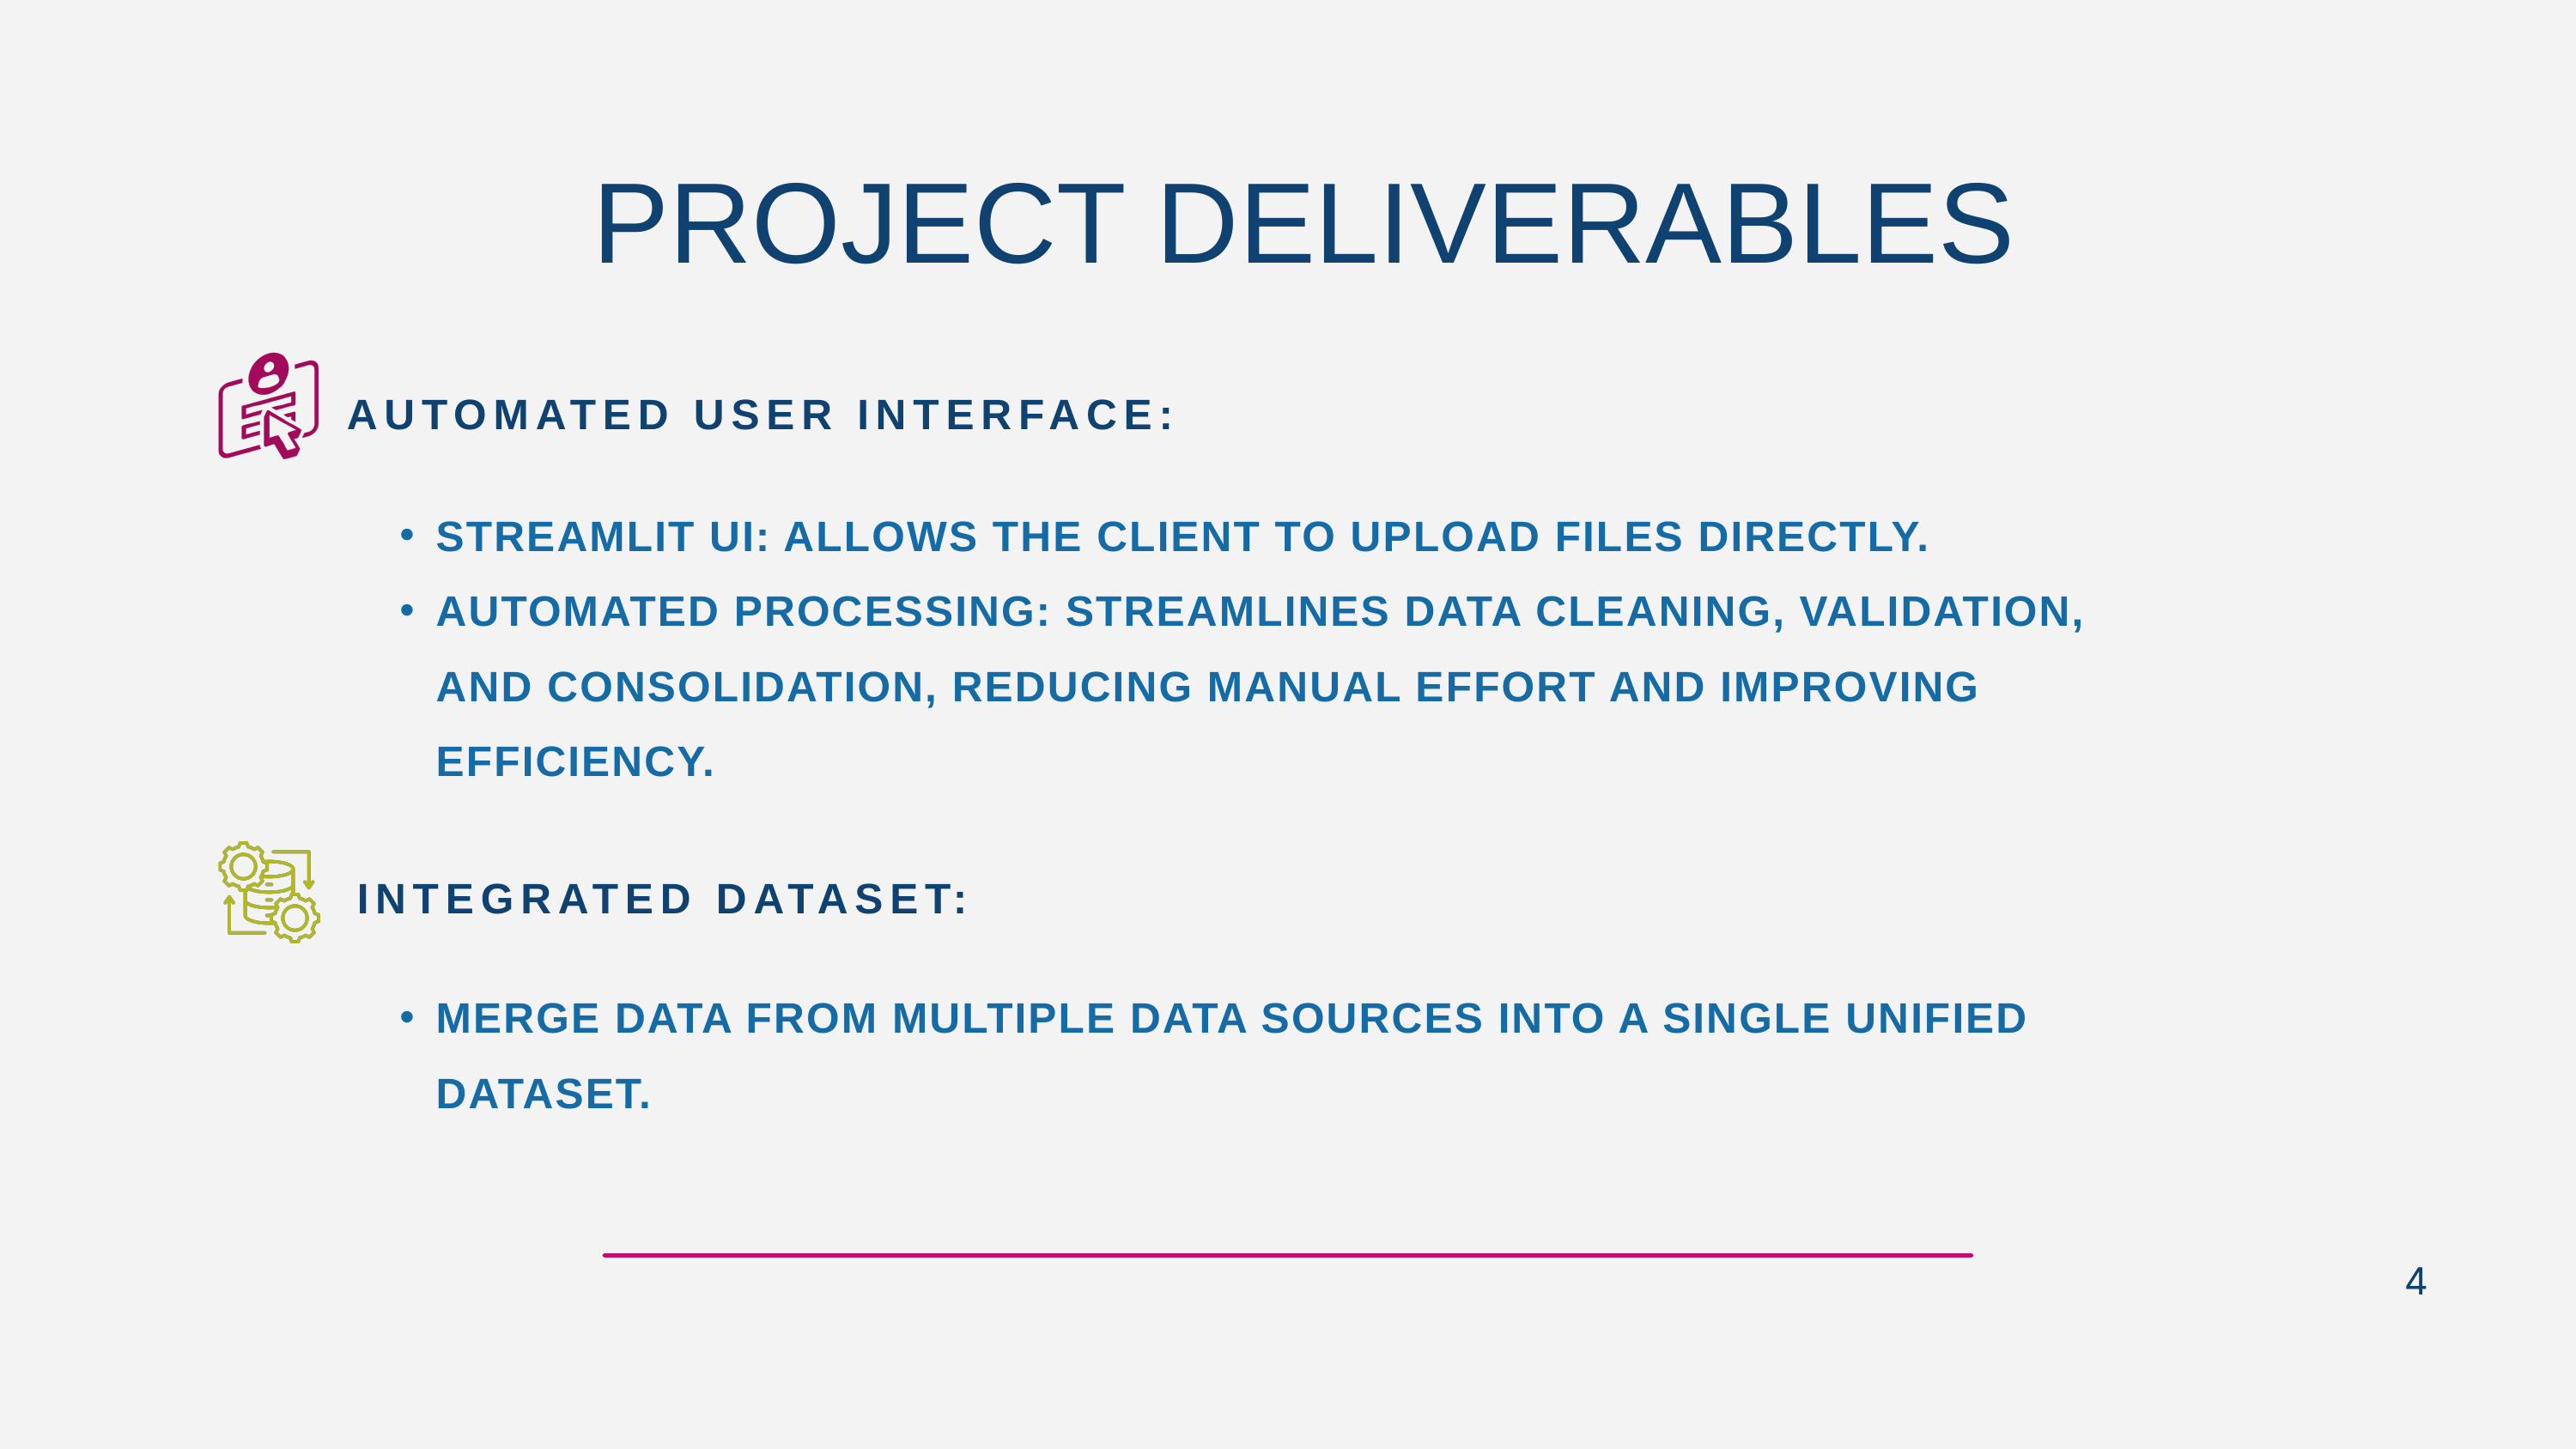

PROJECT DELIVERABLES

AUTOMATED USER INTERFACE:
STREAMLIT UI: ALLOWS THE CLIENT TO UPLOAD FILES DIRECTLY.
AUTOMATED PROCESSING: STREAMLINES DATA CLEANING, VALIDATION, AND CONSOLIDATION, REDUCING MANUAL EFFORT AND IMPROVING EFFICIENCY.

INTEGRATED DATASET:
MERGE DATA FROM MULTIPLE DATA SOURCES INTO A SINGLE UNIFIED DATASET.
4